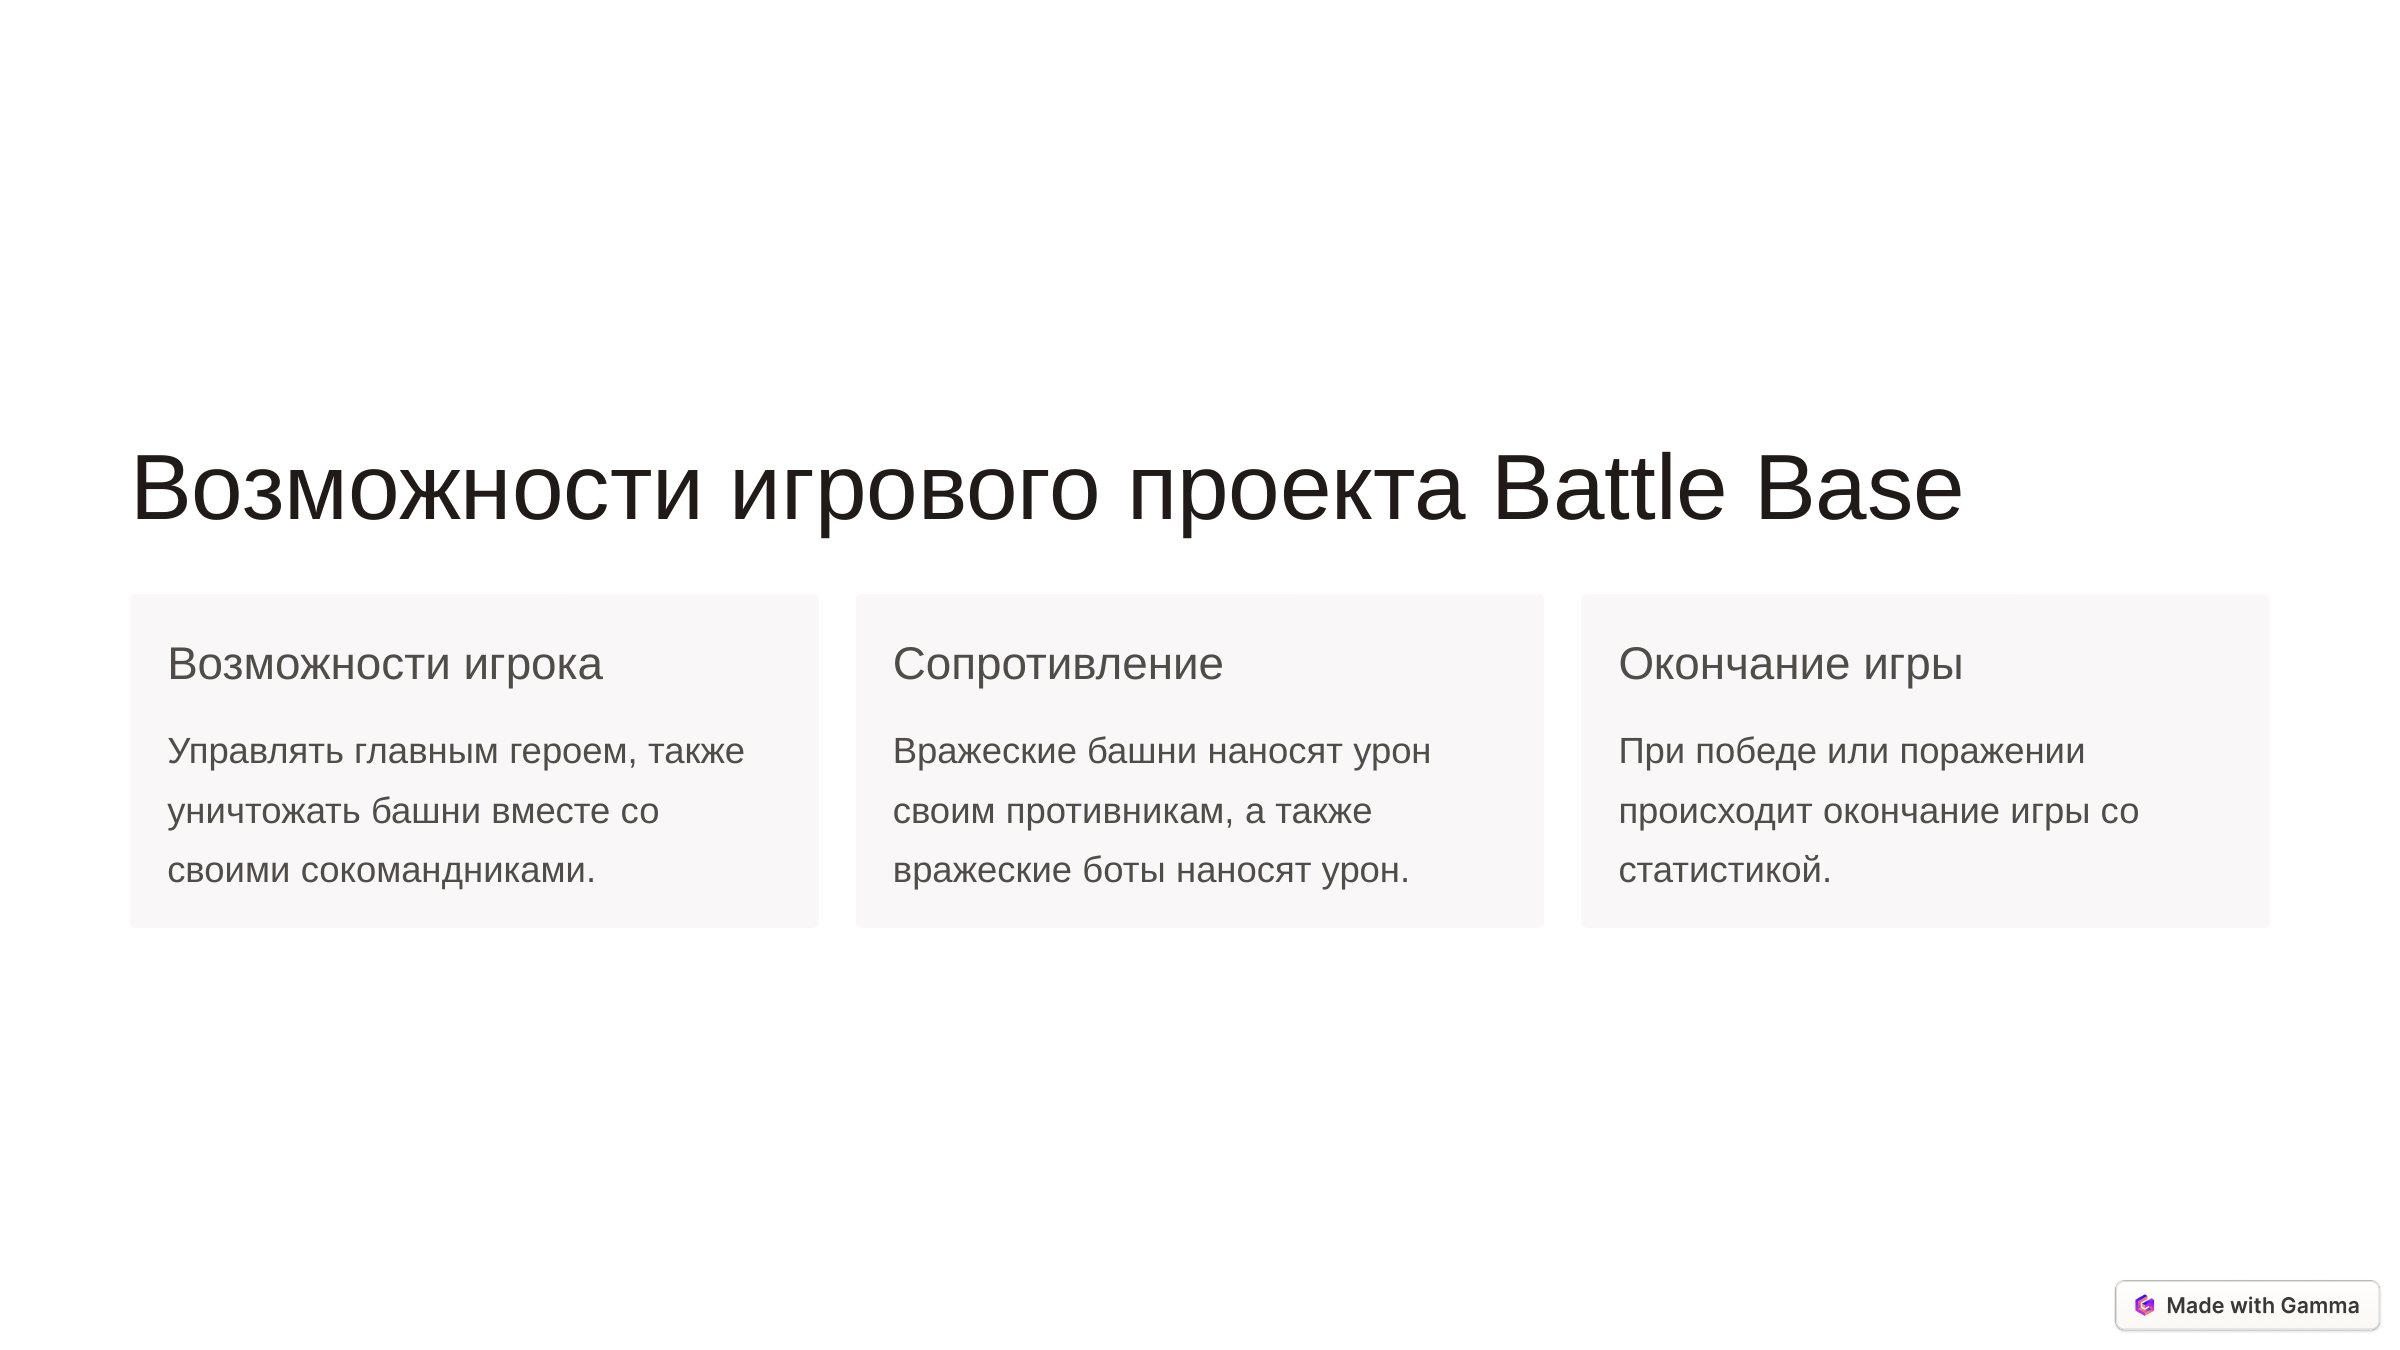

Возможности игрового проекта Battle Base

Возможности игрока
Сопротивление
Окончание игры
Управлять главным героем, также уничтожать башни вместе со своими сокомандниками.
Вражеские башни наносят урон своим противникам, а также вражеские боты наносят урон.
При победе или поражении происходит окончание игры со статистикой.